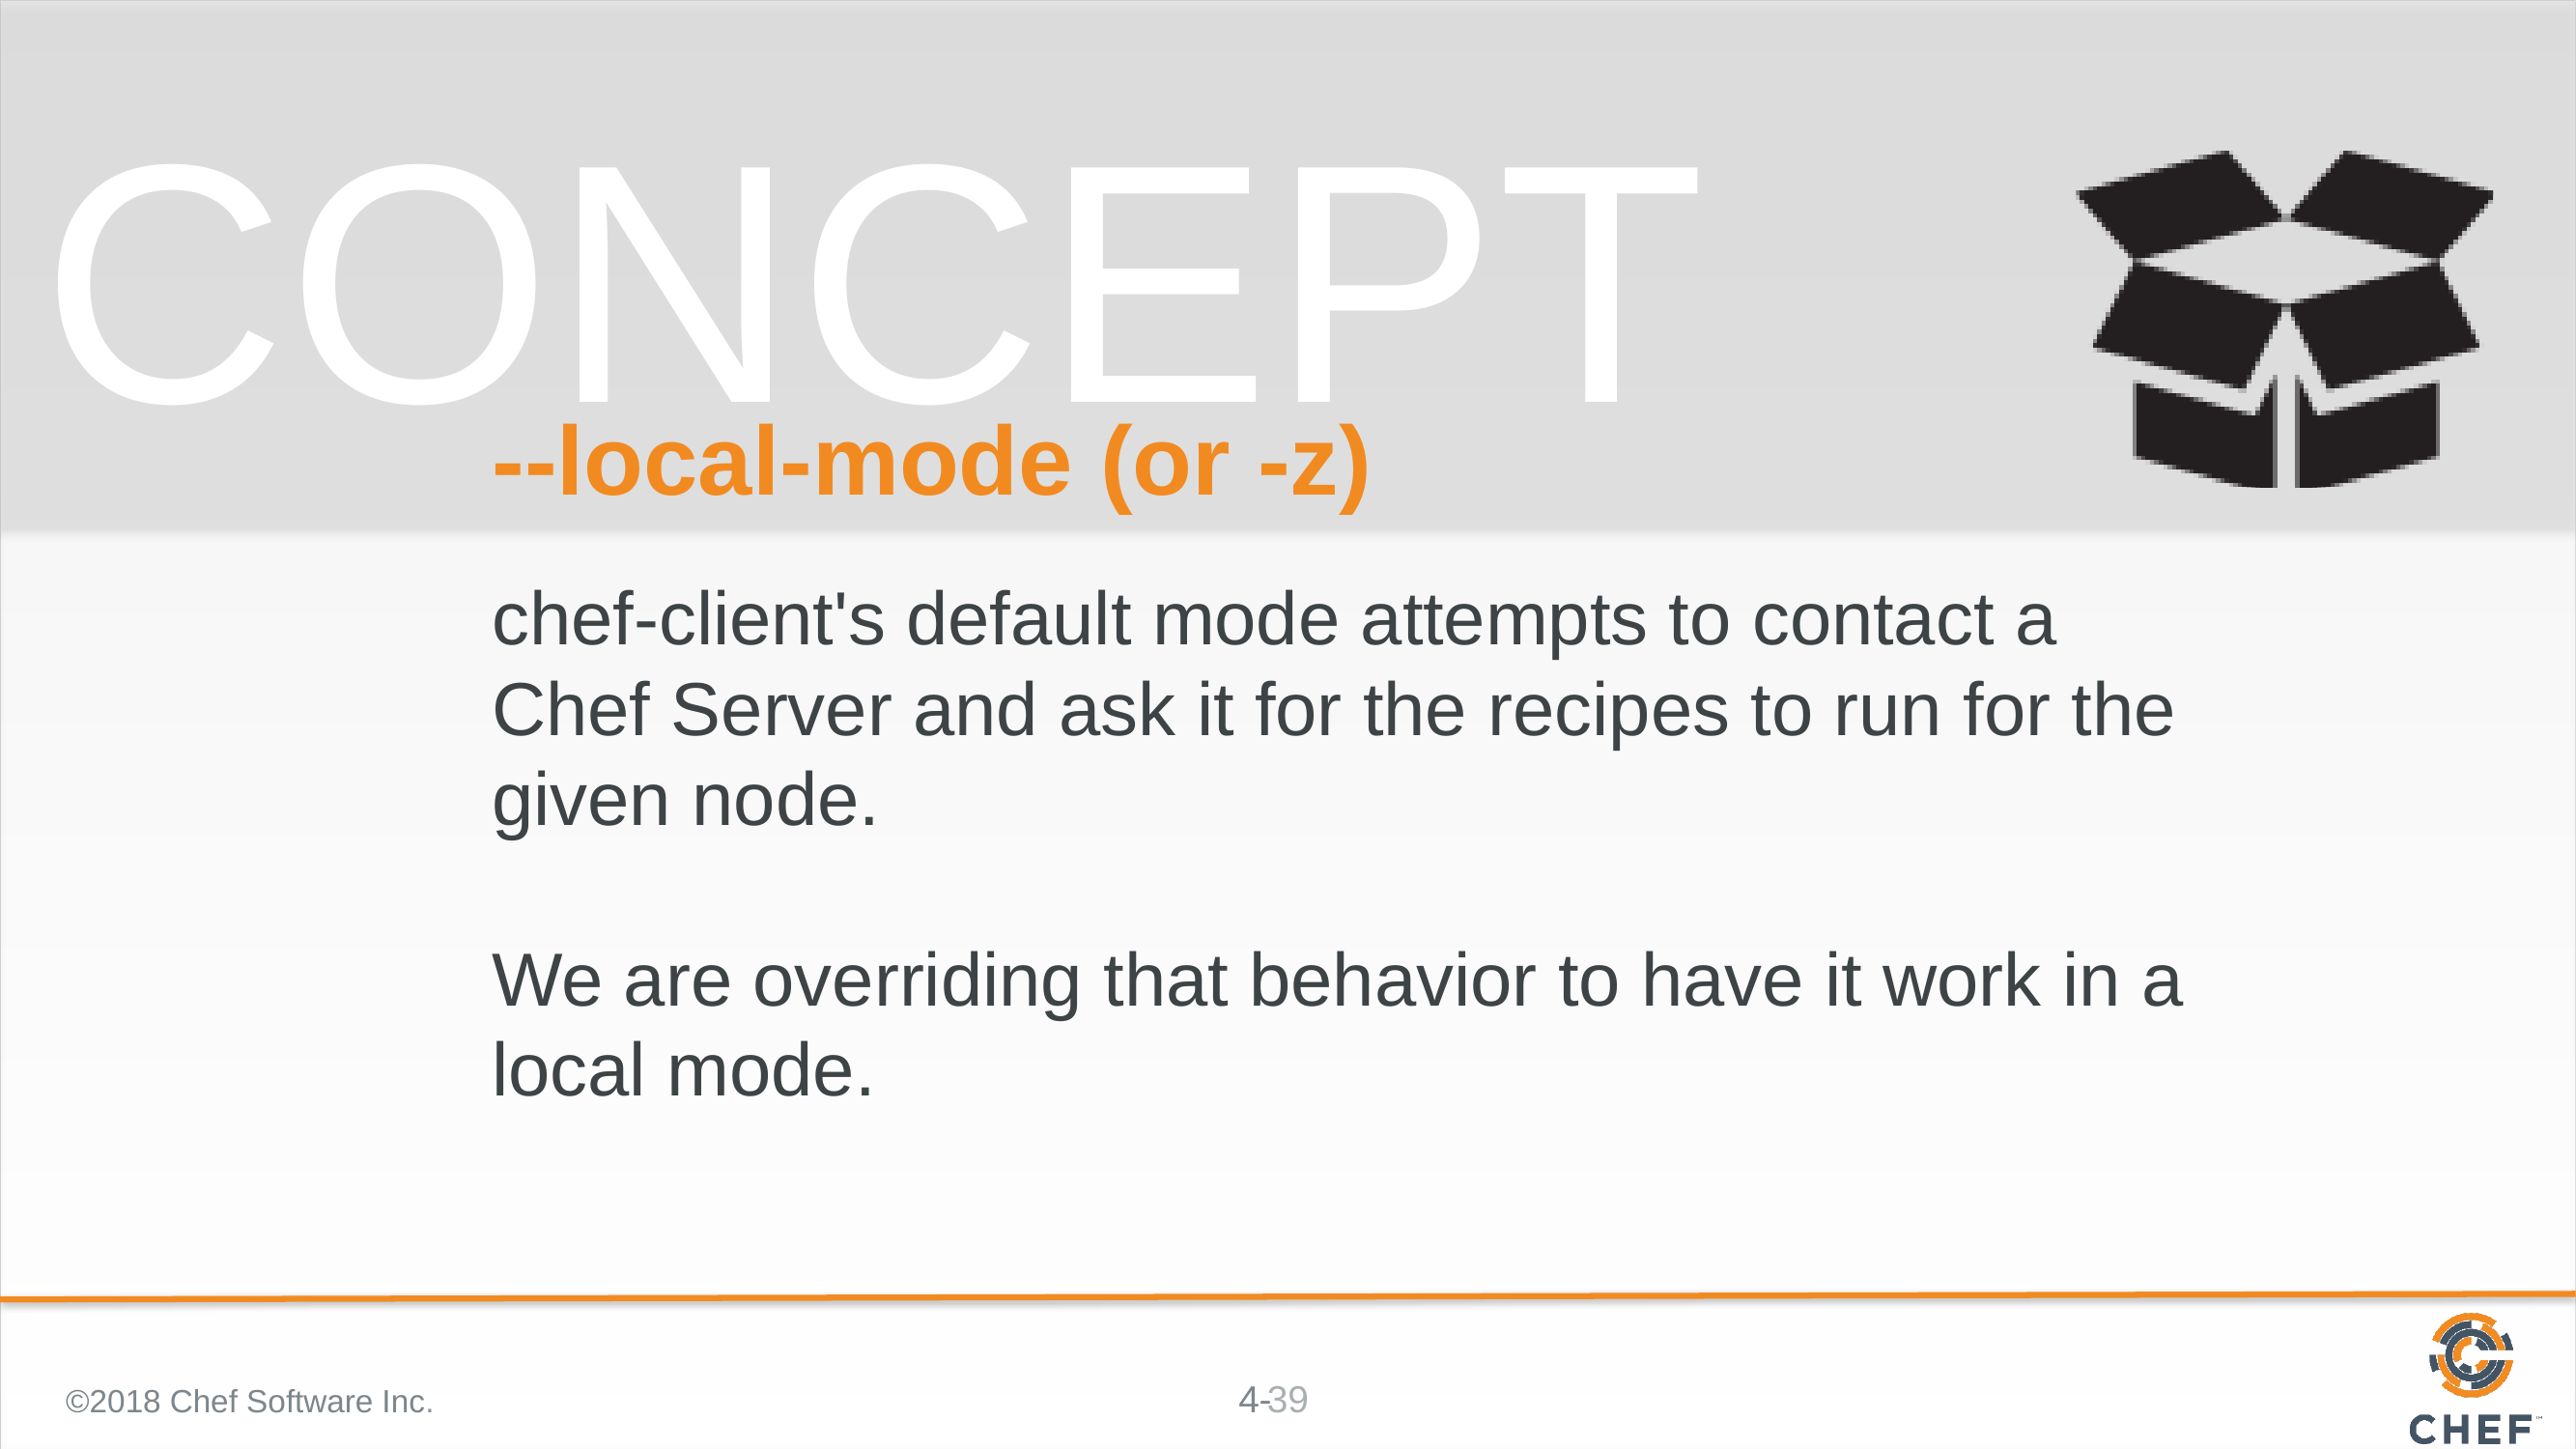

# --local-mode (or -z)
chef-client's default mode attempts to contact a Chef Server and ask it for the recipes to run for the given node.

We are overriding that behavior to have it work in a local mode.
©2018 Chef Software Inc.
39